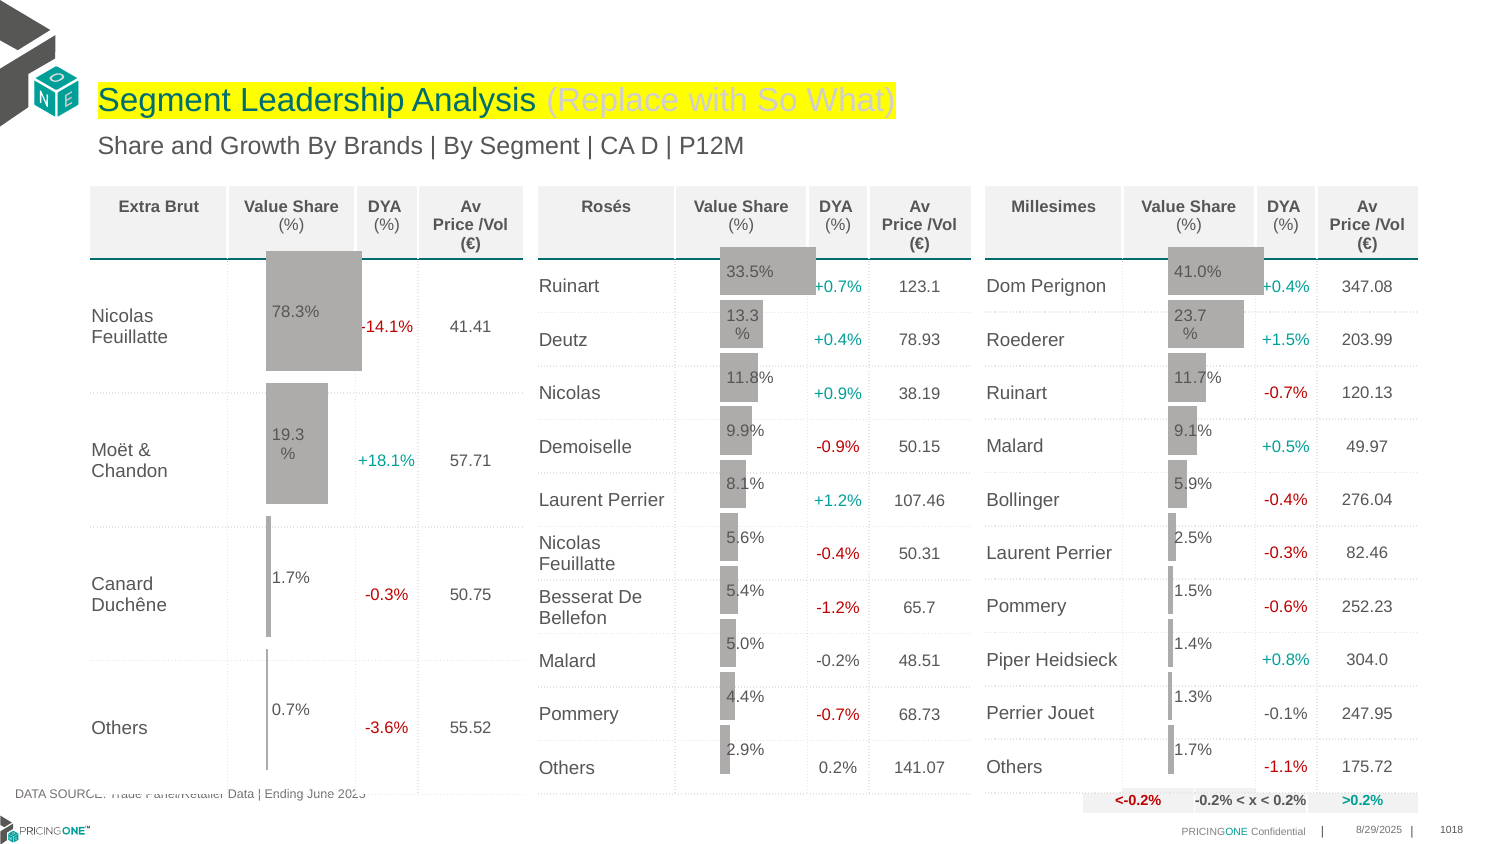

# Segment Leadership Analysis (Replace with So What)
Share and Growth By Brands | By Segment | CA D | P12M
| Rosés | Value Share (%) | DYA (%) | Av Price /Vol (€) |
| --- | --- | --- | --- |
| Ruinart |  | +0.7% | 123.1 |
| Deutz |  | +0.4% | 78.93 |
| Nicolas |  | +0.9% | 38.19 |
| Demoiselle |  | -0.9% | 50.15 |
| Laurent Perrier |  | +1.2% | 107.46 |
| Nicolas Feuillatte |  | -0.4% | 50.31 |
| Besserat De Bellefon |  | -1.2% | 65.7 |
| Malard |  | -0.2% | 48.51 |
| Pommery |  | -0.7% | 68.73 |
| Others |  | 0.2% | 141.07 |
| Extra Brut | Value Share (%) | DYA (%) | Av Price /Vol (€) |
| --- | --- | --- | --- |
| Nicolas Feuillatte |  | -14.1% | 41.41 |
| Moët & Chandon |  | +18.1% | 57.71 |
| Canard Duchêne |  | -0.3% | 50.75 |
| Others |  | -3.6% | 55.52 |
| Millesimes | Value Share (%) | DYA (%) | Av Price /Vol (€) |
| --- | --- | --- | --- |
| Dom Perignon |  | +0.4% | 347.08 |
| Roederer |  | +1.5% | 203.99 |
| Ruinart |  | -0.7% | 120.13 |
| Malard |  | +0.5% | 49.97 |
| Bollinger |  | -0.4% | 276.04 |
| Laurent Perrier |  | -0.3% | 82.46 |
| Pommery |  | -0.6% | 252.23 |
| Piper Heidsieck |  | +0.8% | 304.0 |
| Perrier Jouet |  | -0.1% | 247.95 |
| Others |  | -1.1% | 175.72 |

### Chart

| Category | Extra Brut | CA D |
|---|---|
|  | 0.7829474702842849 |

### Chart

| Category | Rosés | CA D |
|---|---|
|  | 0.33502250914619663 |

### Chart

| Category | Millesimes | CA D |
|---|---|
|  | 0.409759096448468 |
DATA SOURCE: Trade Panel/Retailer Data | Ending June 2025
| <-0.2% | -0.2% < x < 0.2% | >0.2% |
| --- | --- | --- |

8/29/2025
1018